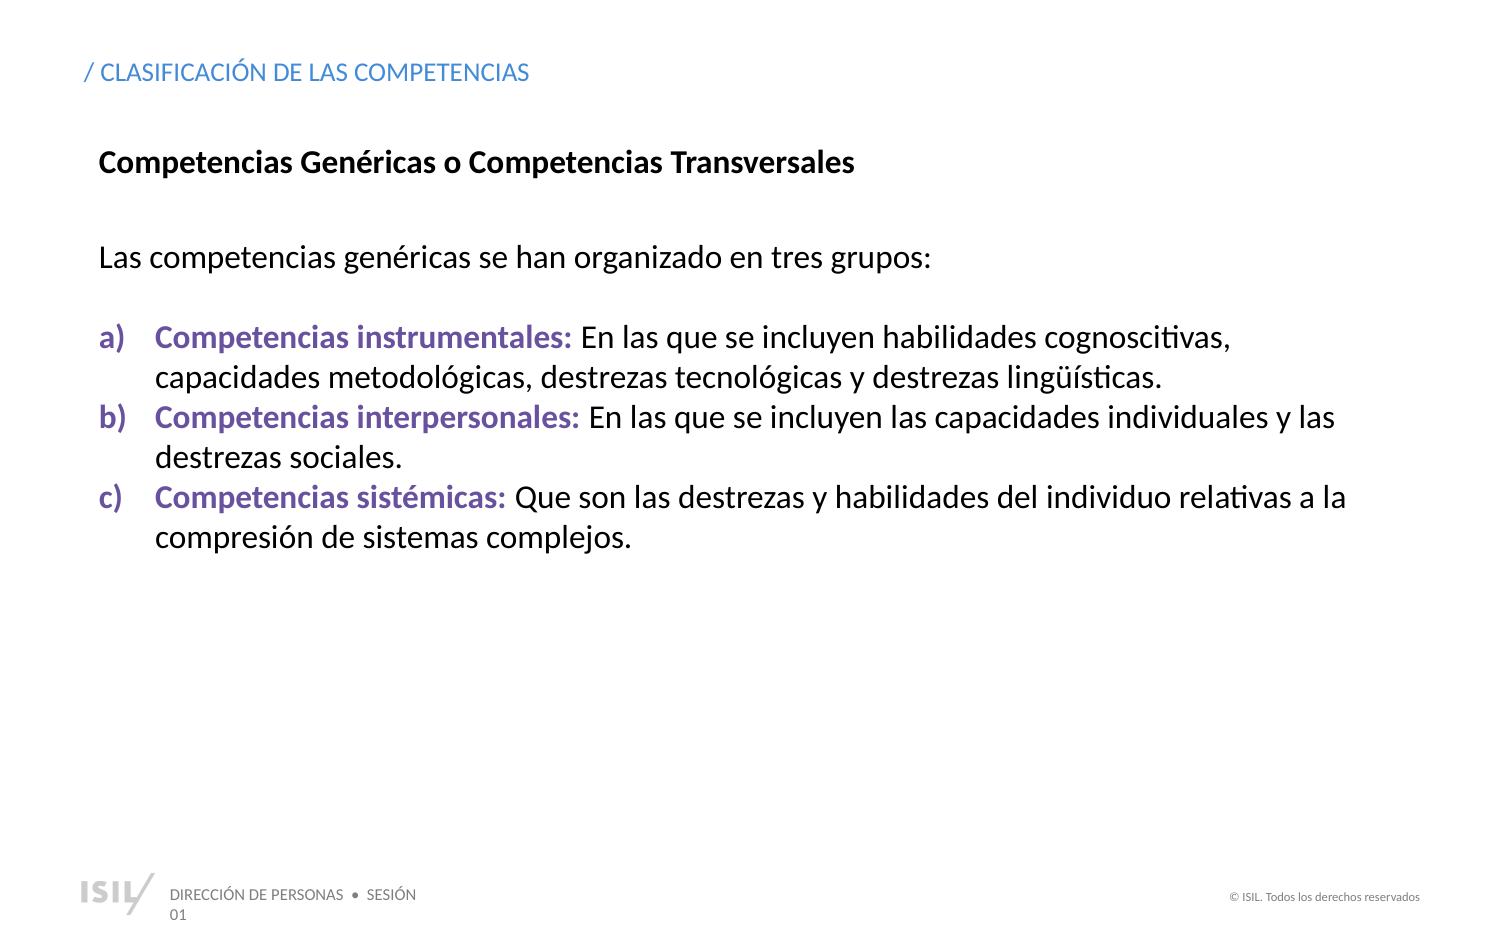

/ CLASIFICACIÓN DE LAS COMPETENCIAS
Competencias Genéricas o Competencias Transversales
Las competencias genéricas se han organizado en tres grupos:

Competencias instrumentales: En las que se incluyen habilidades cognoscitivas, capacidades metodológicas, destrezas tecnológicas y destrezas lingüísticas.
Competencias interpersonales: En las que se incluyen las capacidades individuales y las destrezas sociales.
Competencias sistémicas: Que son las destrezas y habilidades del individuo relativas a la compresión de sistemas complejos.